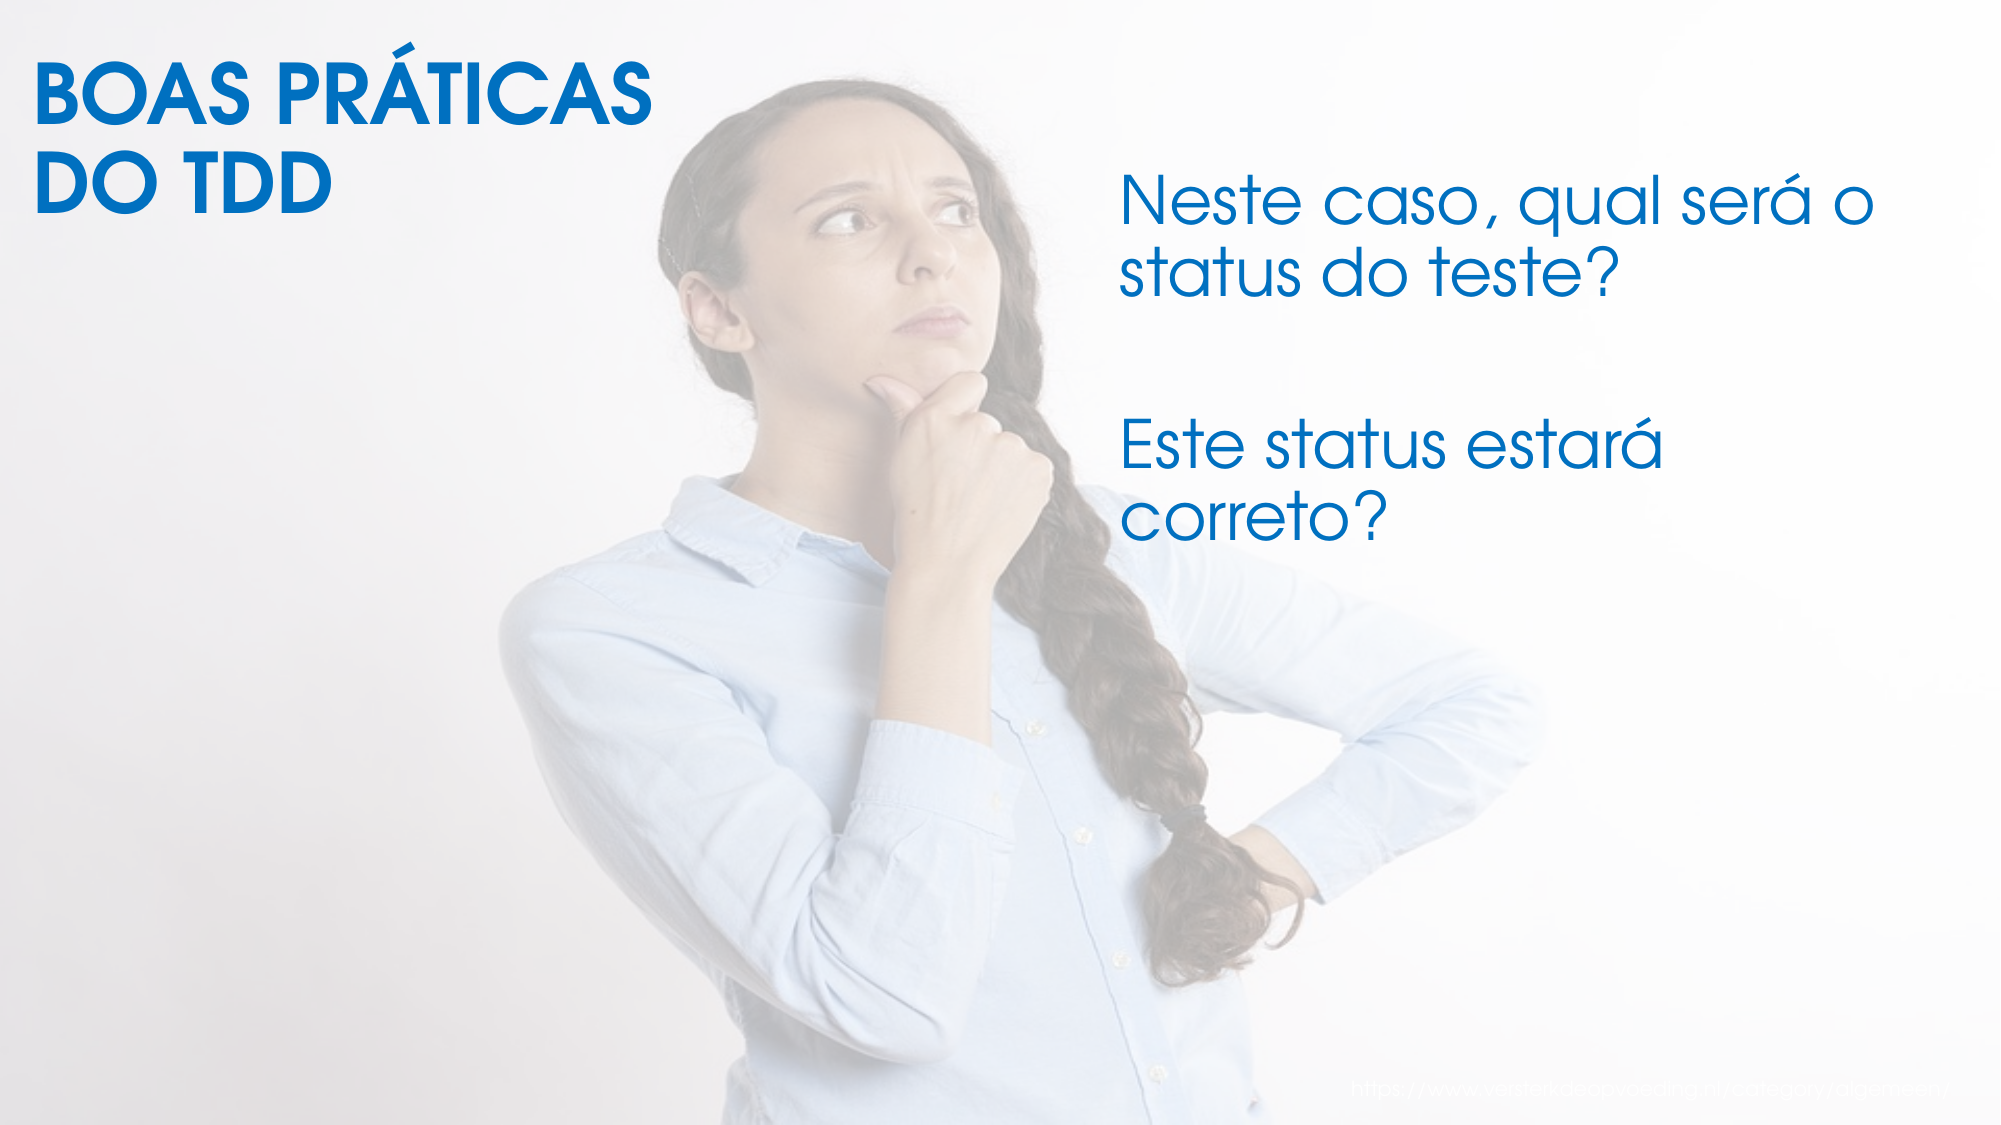

# Boas práticas do tdd
Neste caso, qual será o status do teste?
Este status estará correto?

https://www.versterkdeopvoeding.nl/category/algemeen/